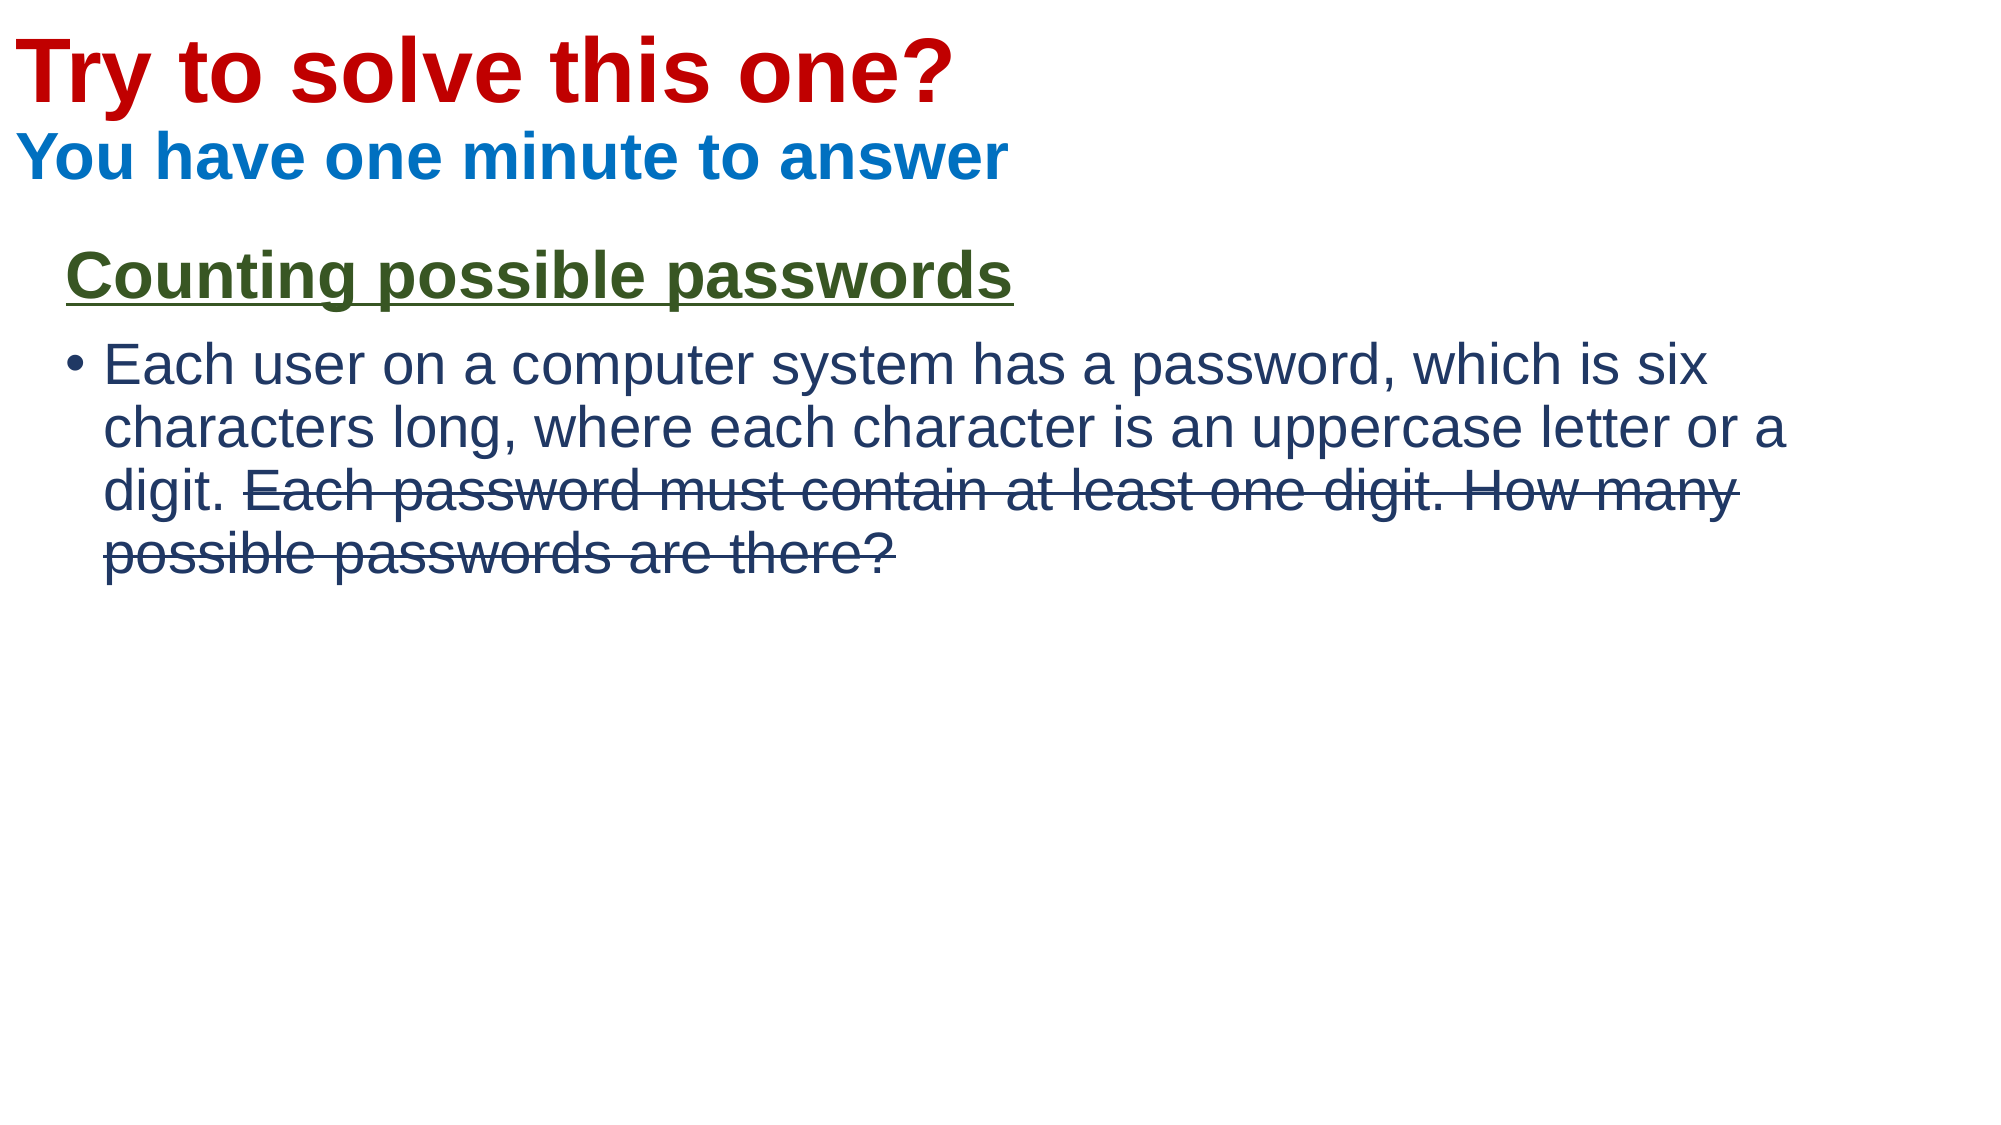

# Try to solve this one? You have one minute to answer
Counting possible passwords
Each user on a computer system has a password, which is six characters long, where each character is an uppercase letter or a digit. Each password must contain at least one digit. How many possible passwords are there?